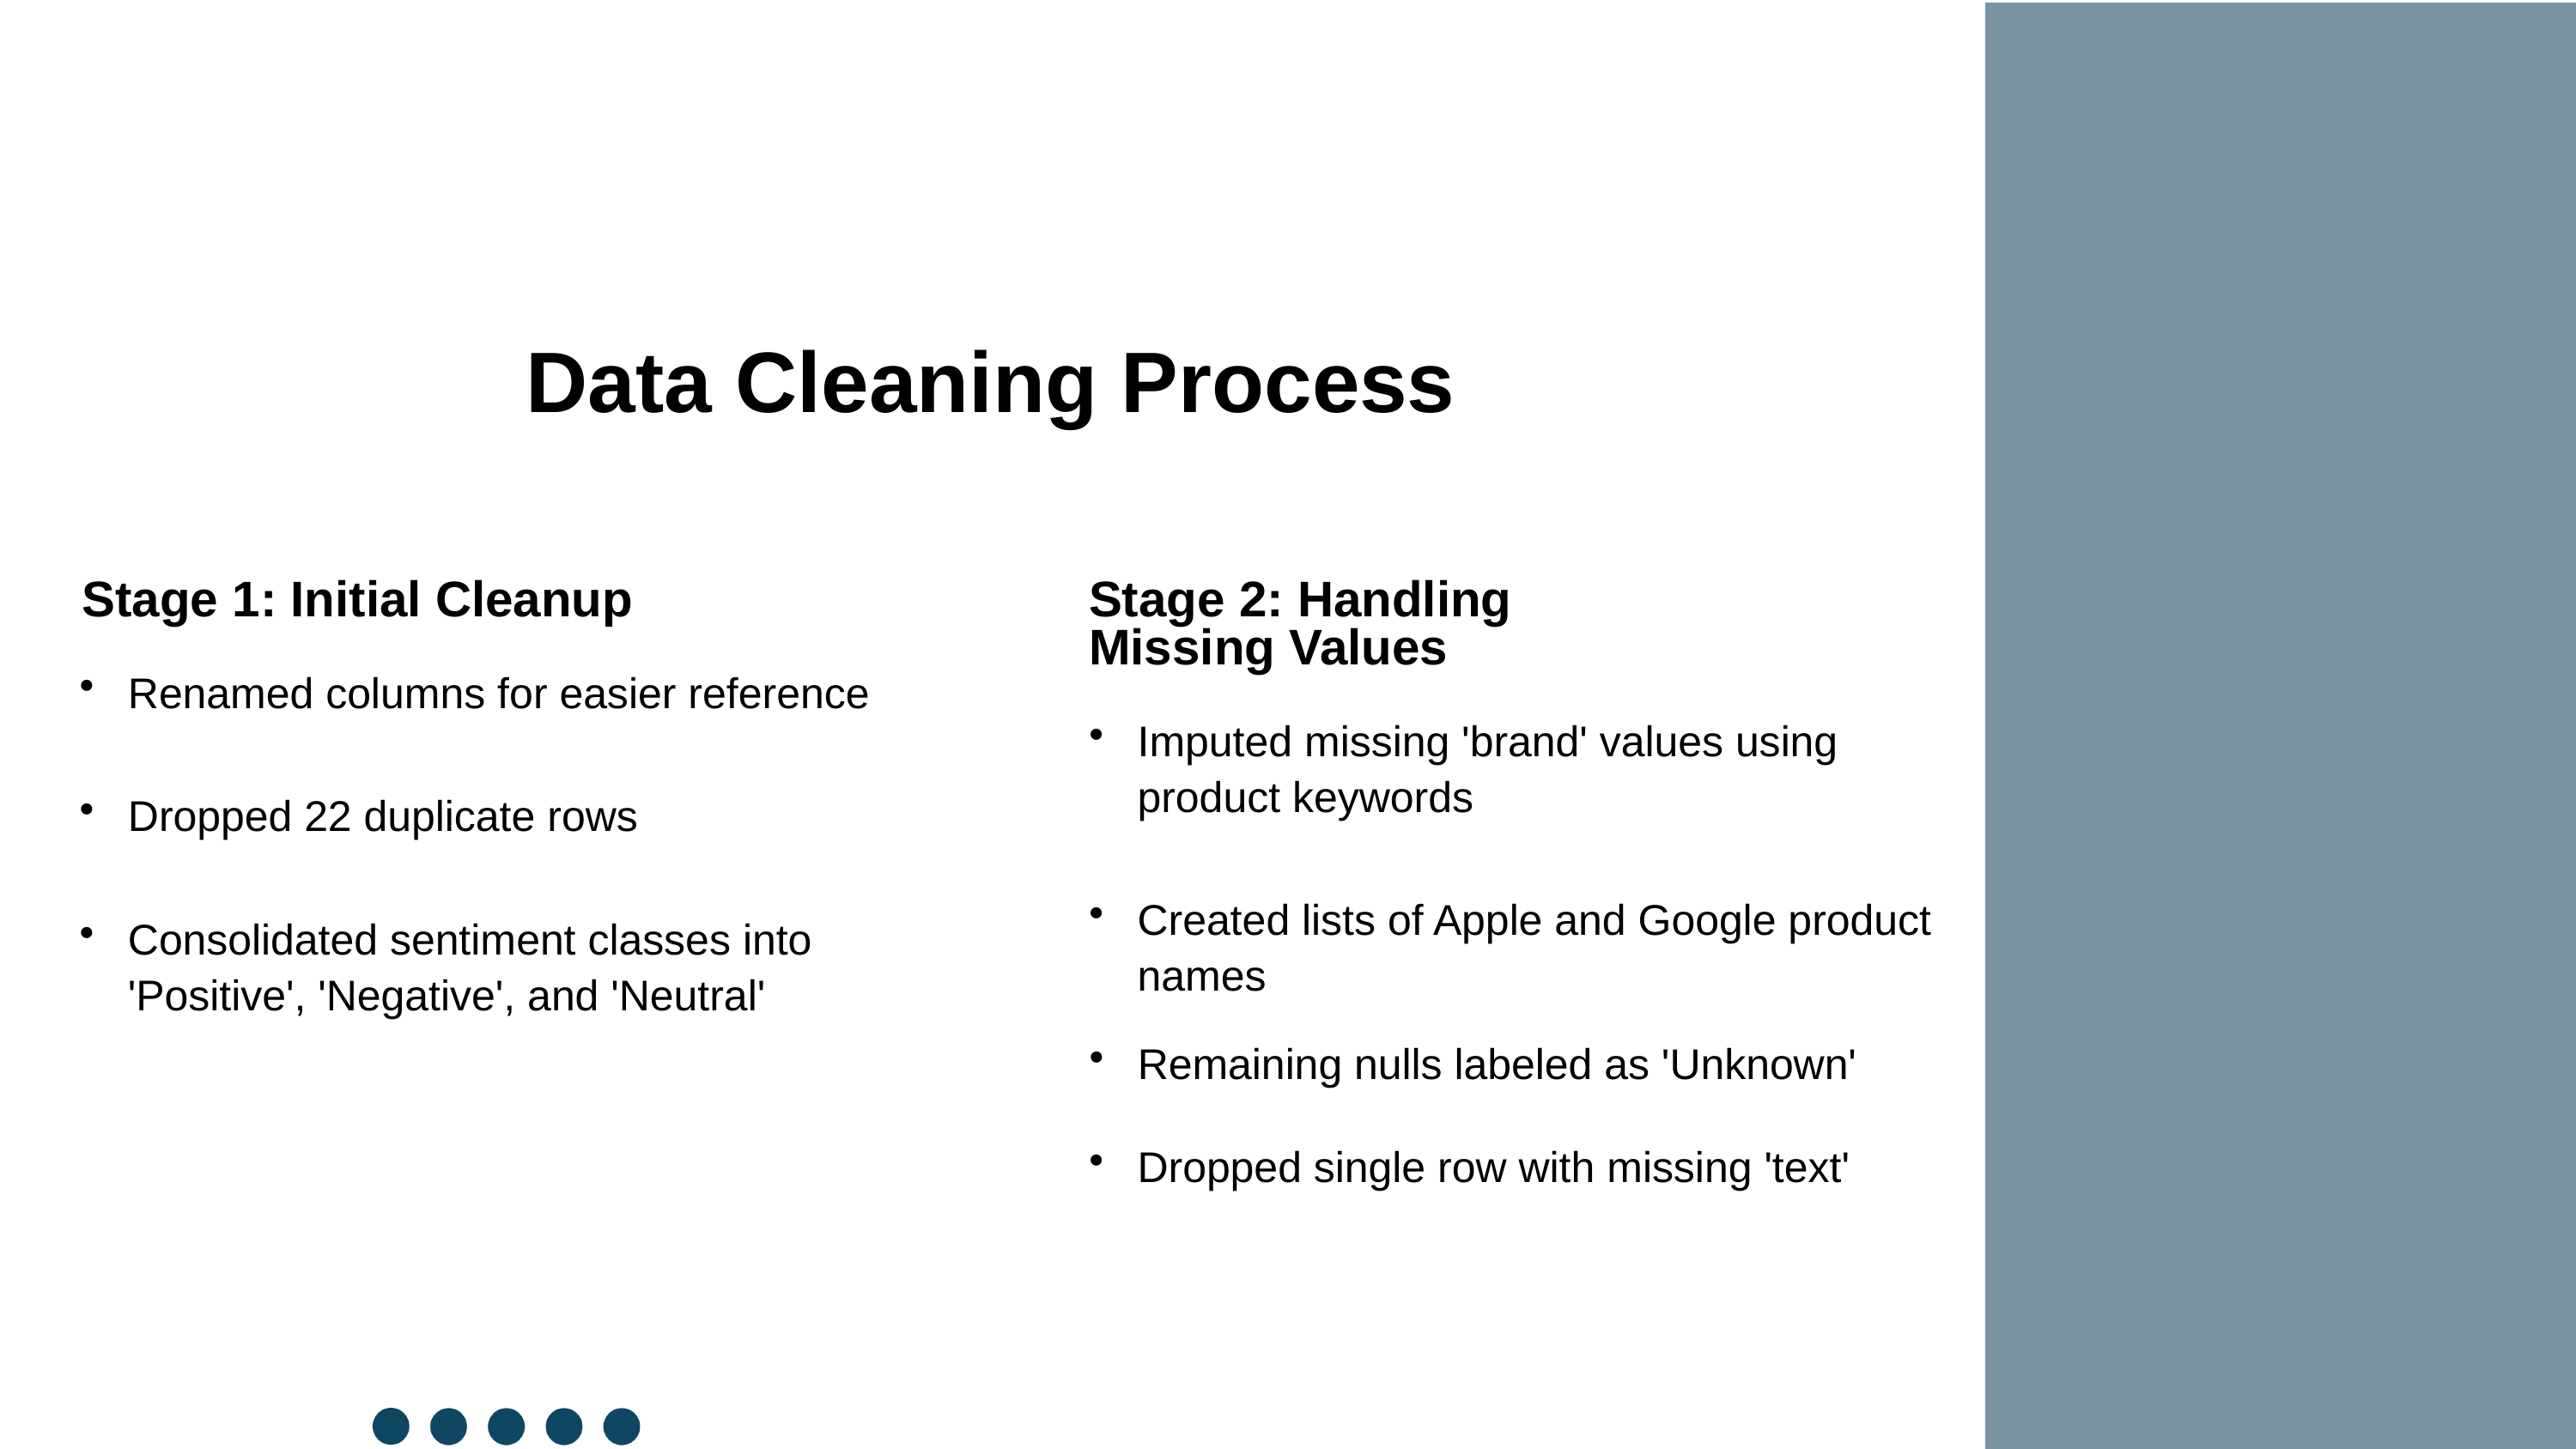

Data Cleaning Process
Stage 1: Initial Cleanup
Stage 2: Handling Missing Values
Renamed columns for easier reference
Imputed missing 'brand' values using product keywords
Dropped 22 duplicate rows
Created lists of Apple and Google product names
Consolidated sentiment classes into 'Positive', 'Negative', and 'Neutral'
Remaining nulls labeled as 'Unknown'
Dropped single row with missing 'text'